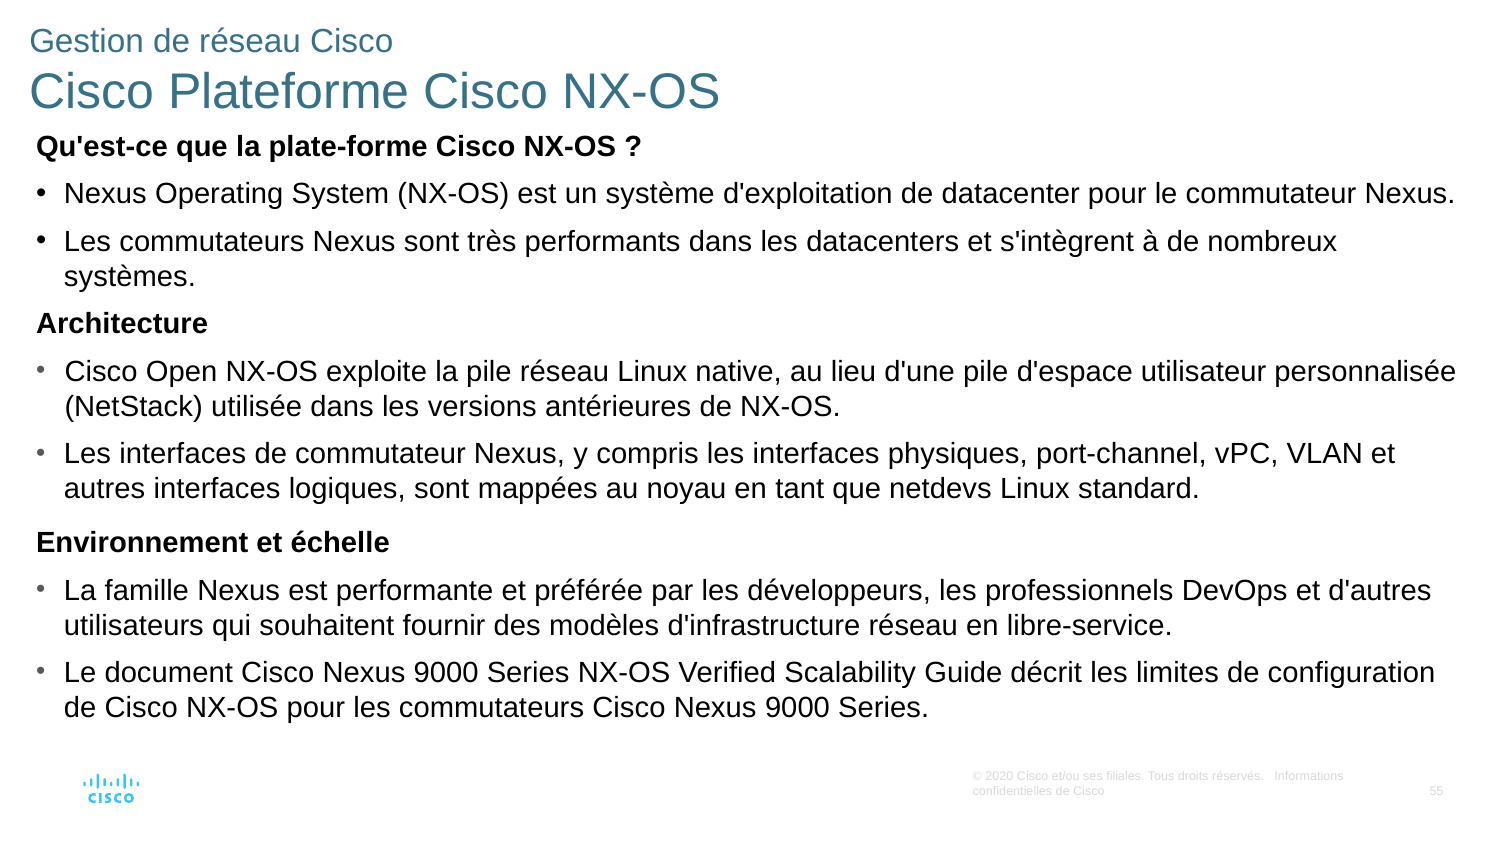

# Gestion de réseau Cisco Cisco Plateforme Cisco NX-OS
Qu'est-ce que la plate-forme Cisco NX-OS ?
Nexus Operating System (NX-OS) est un système d'exploitation de datacenter pour le commutateur Nexus.
Les commutateurs Nexus sont très performants dans les datacenters et s'intègrent à de nombreux systèmes.
Architecture
Cisco Open NX-OS exploite la pile réseau Linux native, au lieu d'une pile d'espace utilisateur personnalisée (NetStack) utilisée dans les versions antérieures de NX-OS.
Les interfaces de commutateur Nexus, y compris les interfaces physiques, port-channel, vPC, VLAN et autres interfaces logiques, sont mappées au noyau en tant que netdevs Linux standard.
Environnement et échelle
La famille Nexus est performante et préférée par les développeurs, les professionnels DevOps et d'autres utilisateurs qui souhaitent fournir des modèles d'infrastructure réseau en libre-service.
Le document Cisco Nexus 9000 Series NX-OS Verified Scalability Guide décrit les limites de configuration de Cisco NX-OS pour les commutateurs Cisco Nexus 9000 Series.